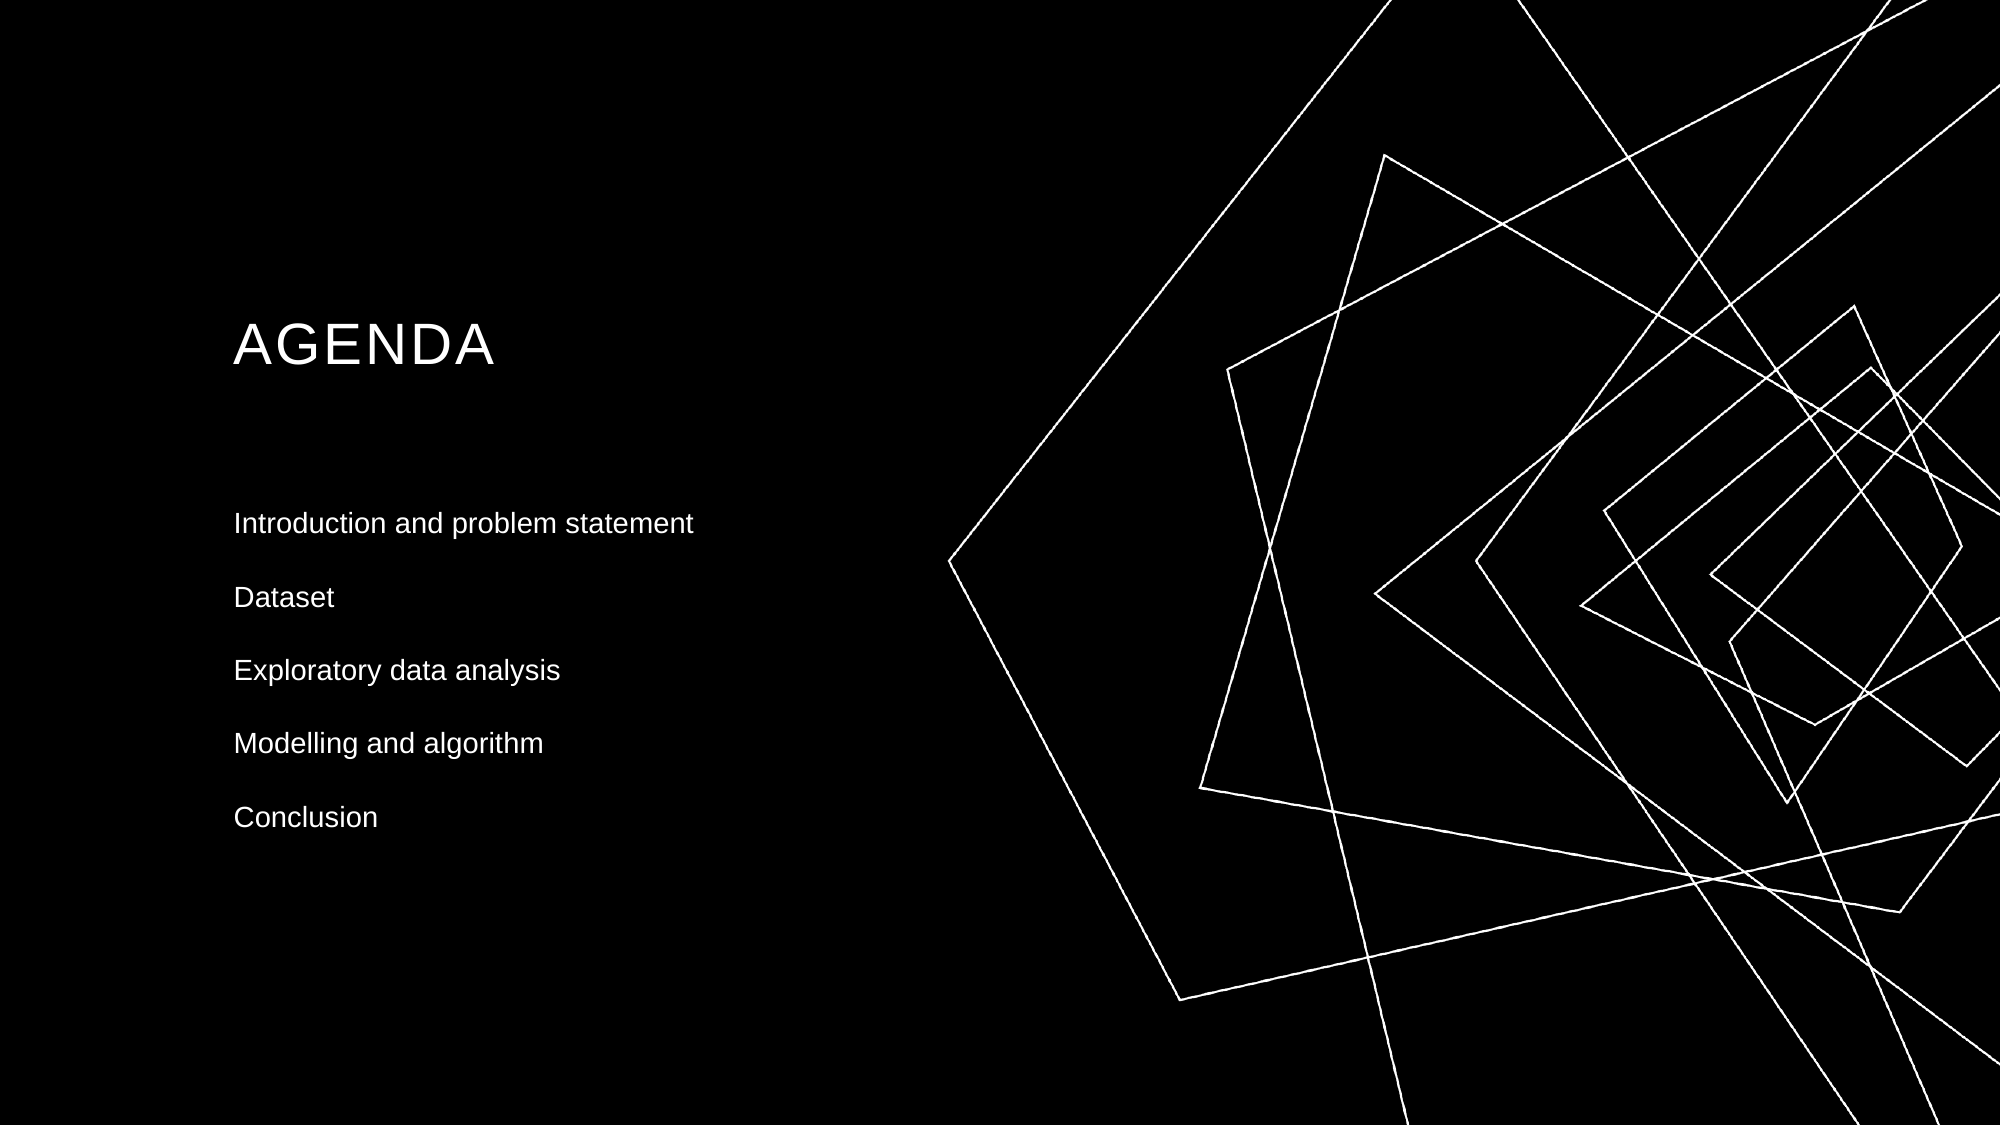

# AGENDA
Introduction and problem statement
Dataset
Exploratory data analysis
Modelling and algorithm
Conclusion
3